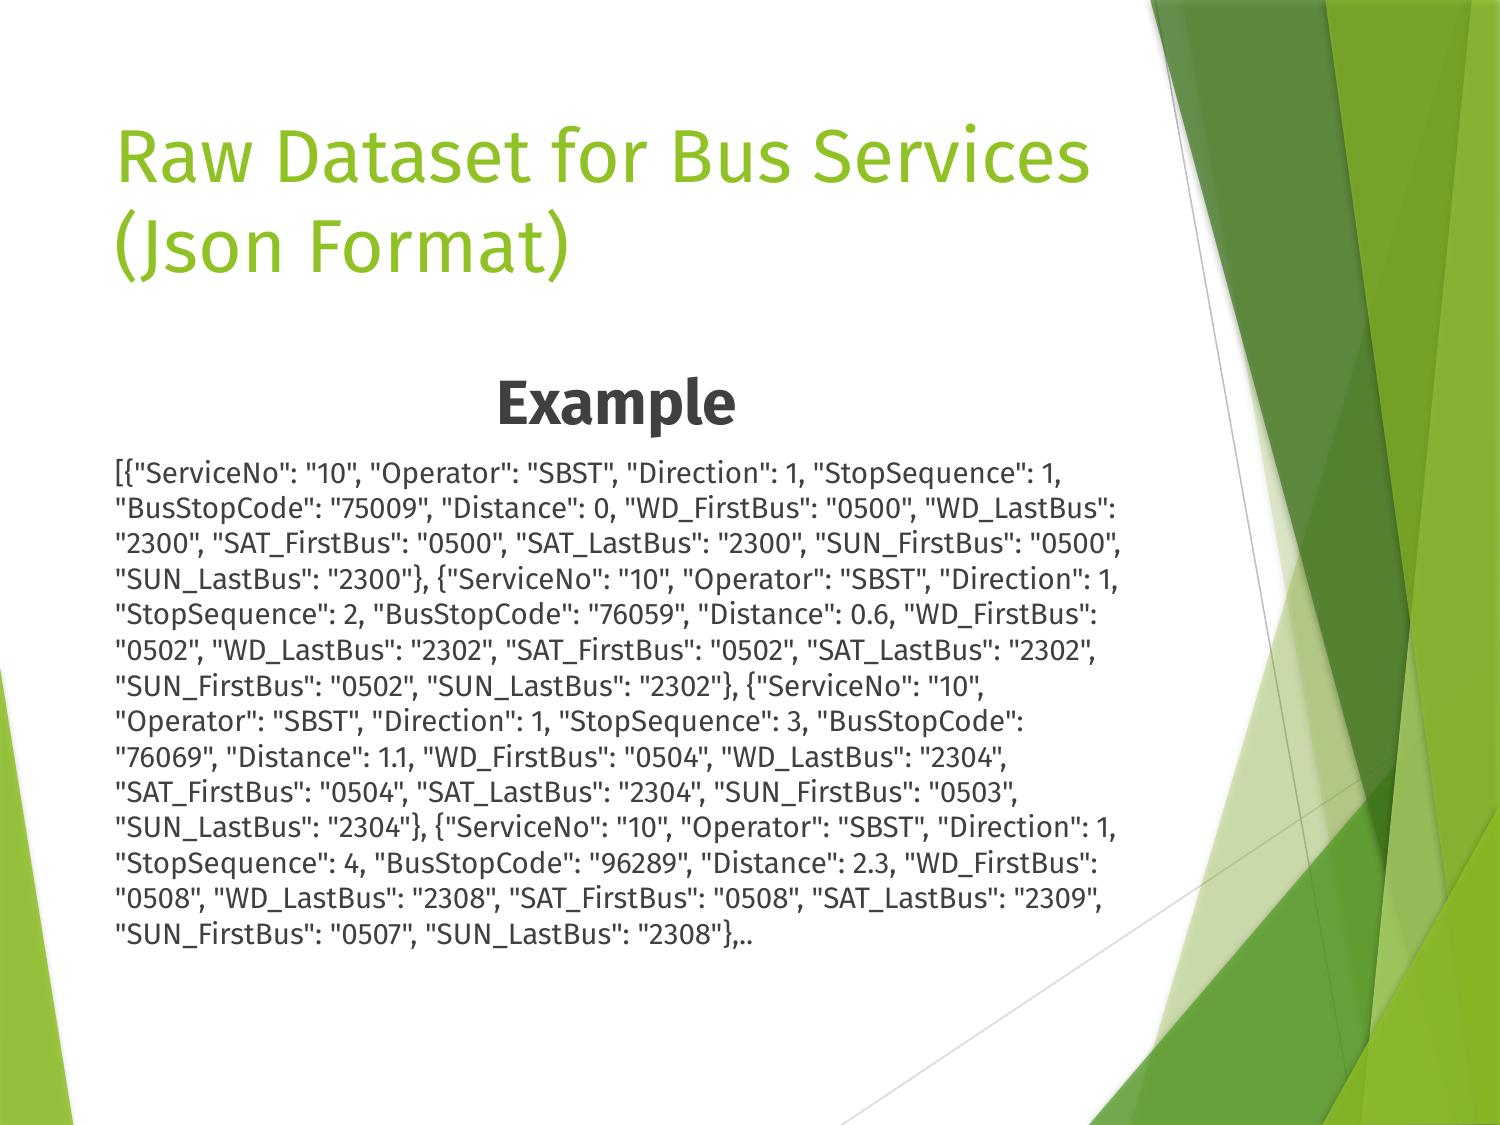

# Raw Dataset for Bus Services (Json Format)
Example
[{"ServiceNo": "10", "Operator": "SBST", "Direction": 1, "StopSequence": 1, "BusStopCode": "75009", "Distance": 0, "WD_FirstBus": "0500", "WD_LastBus": "2300", "SAT_FirstBus": "0500", "SAT_LastBus": "2300", "SUN_FirstBus": "0500", "SUN_LastBus": "2300"}, {"ServiceNo": "10", "Operator": "SBST", "Direction": 1, "StopSequence": 2, "BusStopCode": "76059", "Distance": 0.6, "WD_FirstBus": "0502", "WD_LastBus": "2302", "SAT_FirstBus": "0502", "SAT_LastBus": "2302", "SUN_FirstBus": "0502", "SUN_LastBus": "2302"}, {"ServiceNo": "10", "Operator": "SBST", "Direction": 1, "StopSequence": 3, "BusStopCode": "76069", "Distance": 1.1, "WD_FirstBus": "0504", "WD_LastBus": "2304", "SAT_FirstBus": "0504", "SAT_LastBus": "2304", "SUN_FirstBus": "0503", "SUN_LastBus": "2304"}, {"ServiceNo": "10", "Operator": "SBST", "Direction": 1, "StopSequence": 4, "BusStopCode": "96289", "Distance": 2.3, "WD_FirstBus": "0508", "WD_LastBus": "2308", "SAT_FirstBus": "0508", "SAT_LastBus": "2309", "SUN_FirstBus": "0507", "SUN_LastBus": "2308"},..